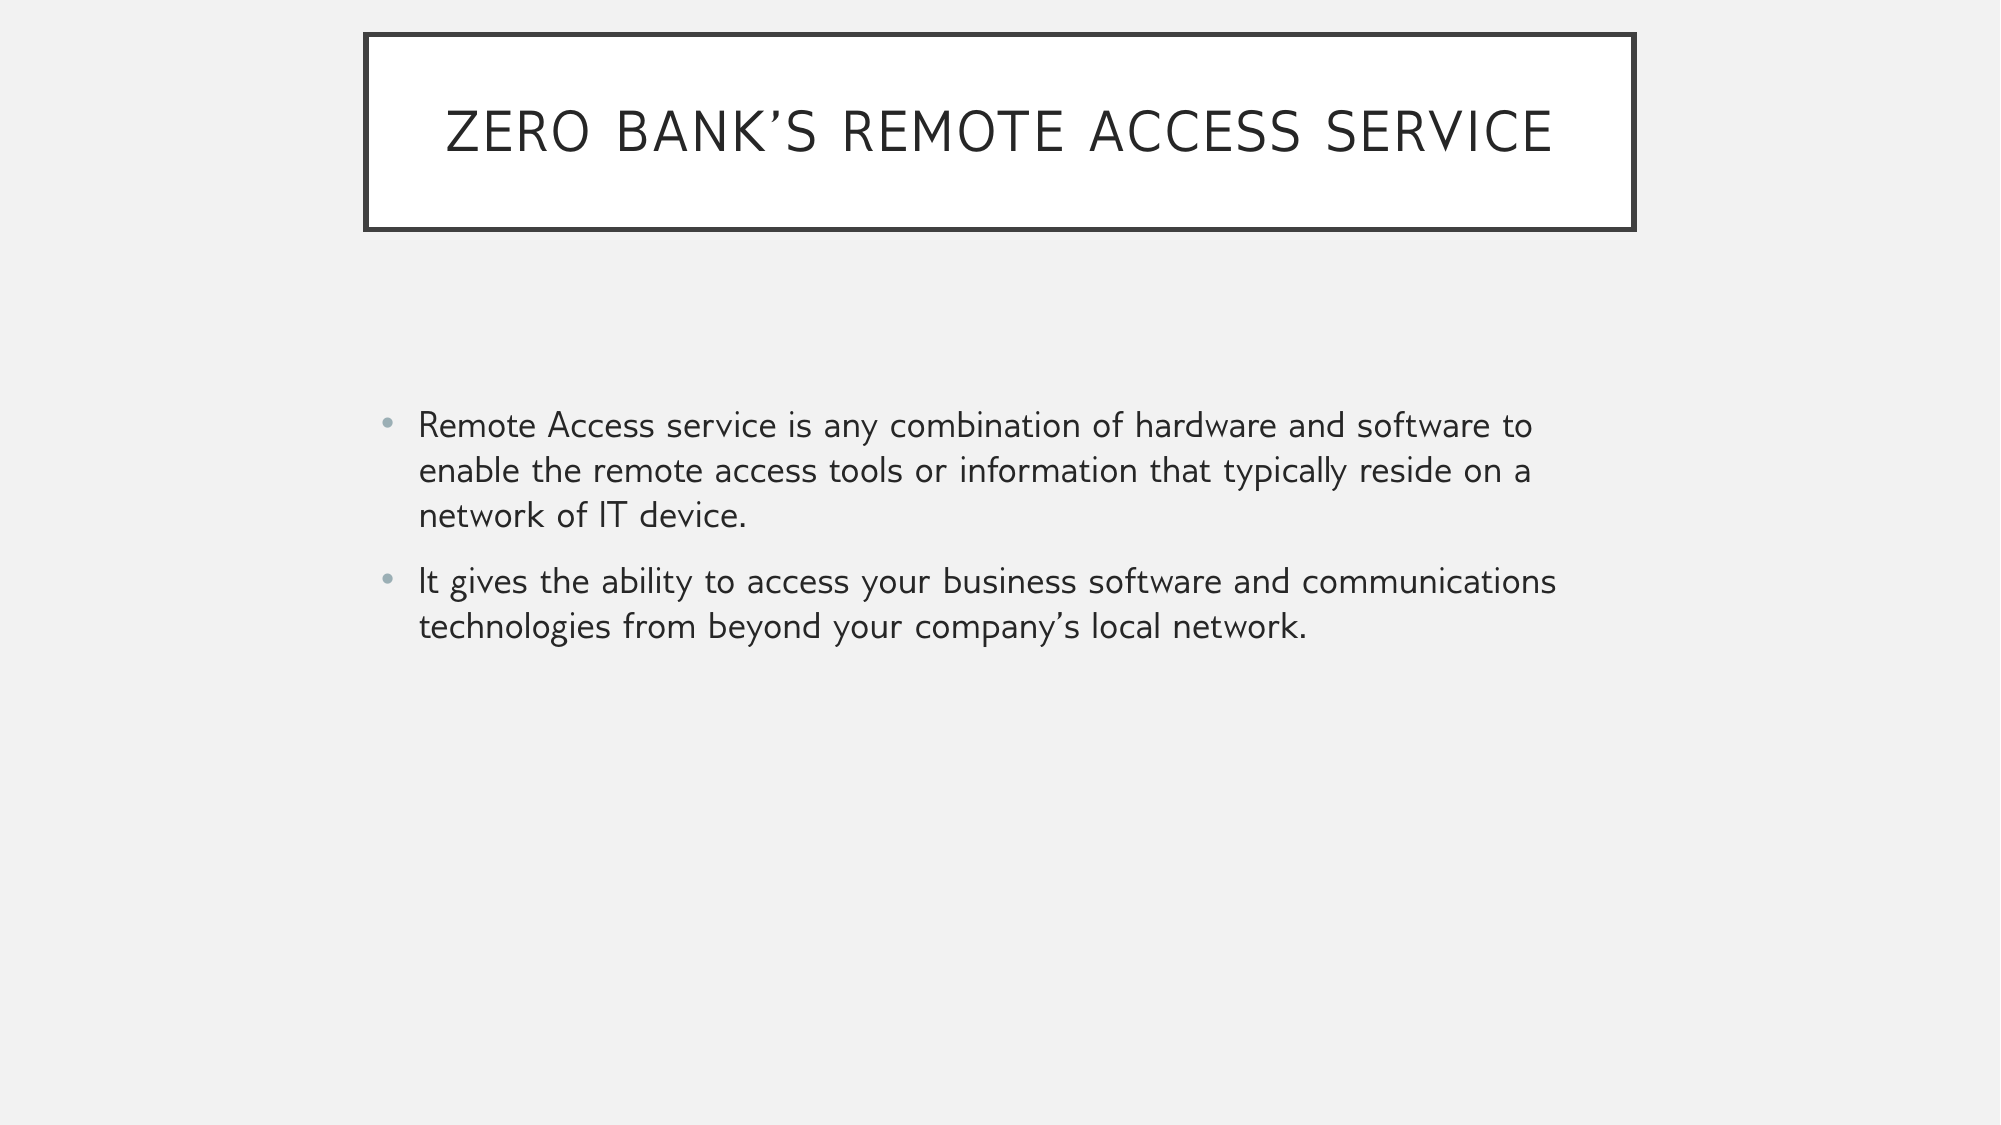

# ZERO BANK’S REMOTE ACCESS SERVICE
Remote Access service is any combination of hardware and software to enable the remote access tools or information that typically reside on a network of IT device.
It gives the ability to access your business software and communications technologies from beyond your company’s local network.